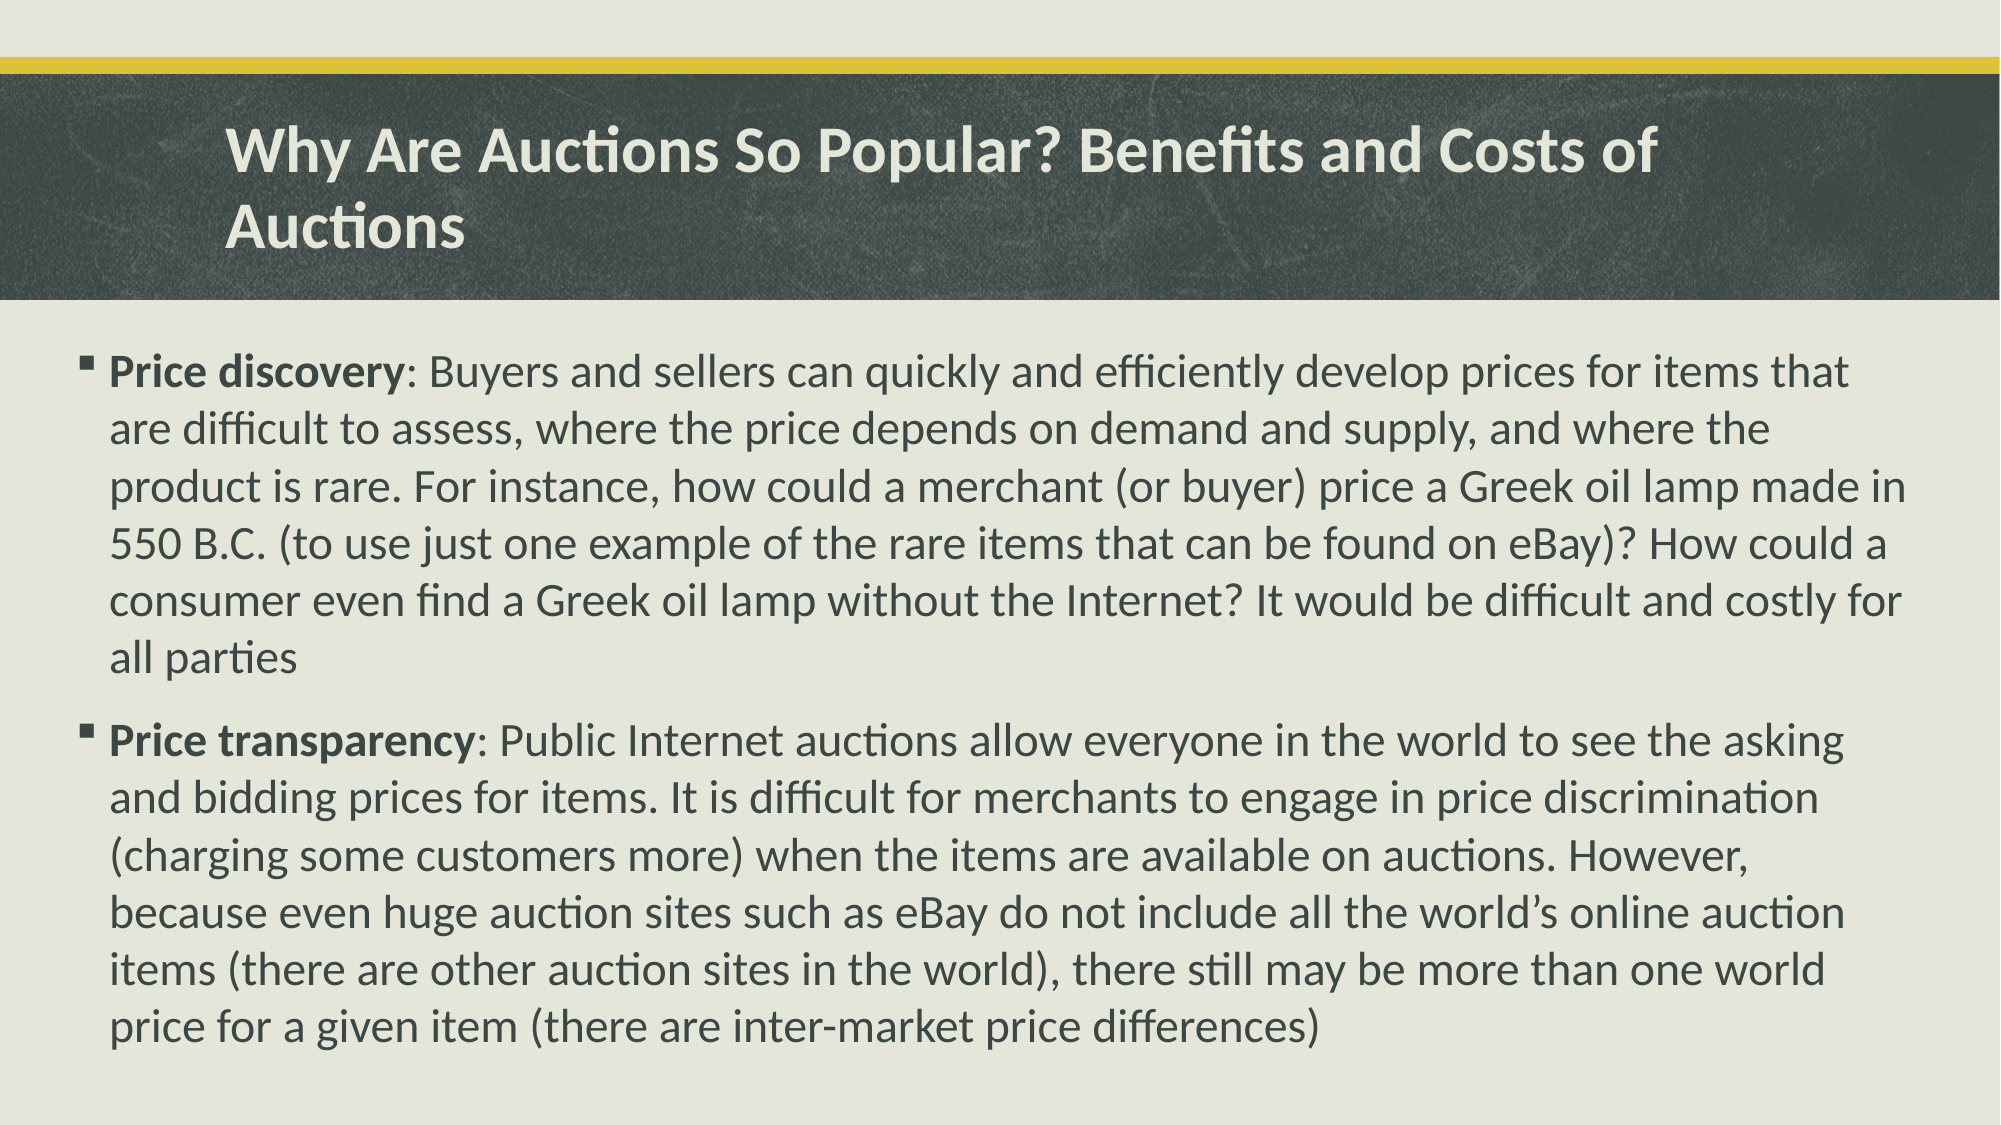

# Why Are Auctions So Popular? Benefits and Costs of Auctions
Price discovery: Buyers and sellers can quickly and efficiently develop prices for items that are difficult to assess, where the price depends on demand and supply, and where the product is rare. For instance, how could a merchant (or buyer) price a Greek oil lamp made in 550 B.C. (to use just one example of the rare items that can be found on eBay)? How could a consumer even find a Greek oil lamp without the Internet? It would be difficult and costly for all parties
Price transparency: Public Internet auctions allow everyone in the world to see the asking and bidding prices for items. It is difficult for merchants to engage in price discrimination (charging some customers more) when the items are available on auctions. However, because even huge auction sites such as eBay do not include all the world’s online auction items (there are other auction sites in the world), there still may be more than one world price for a given item (there are inter-market price differences)